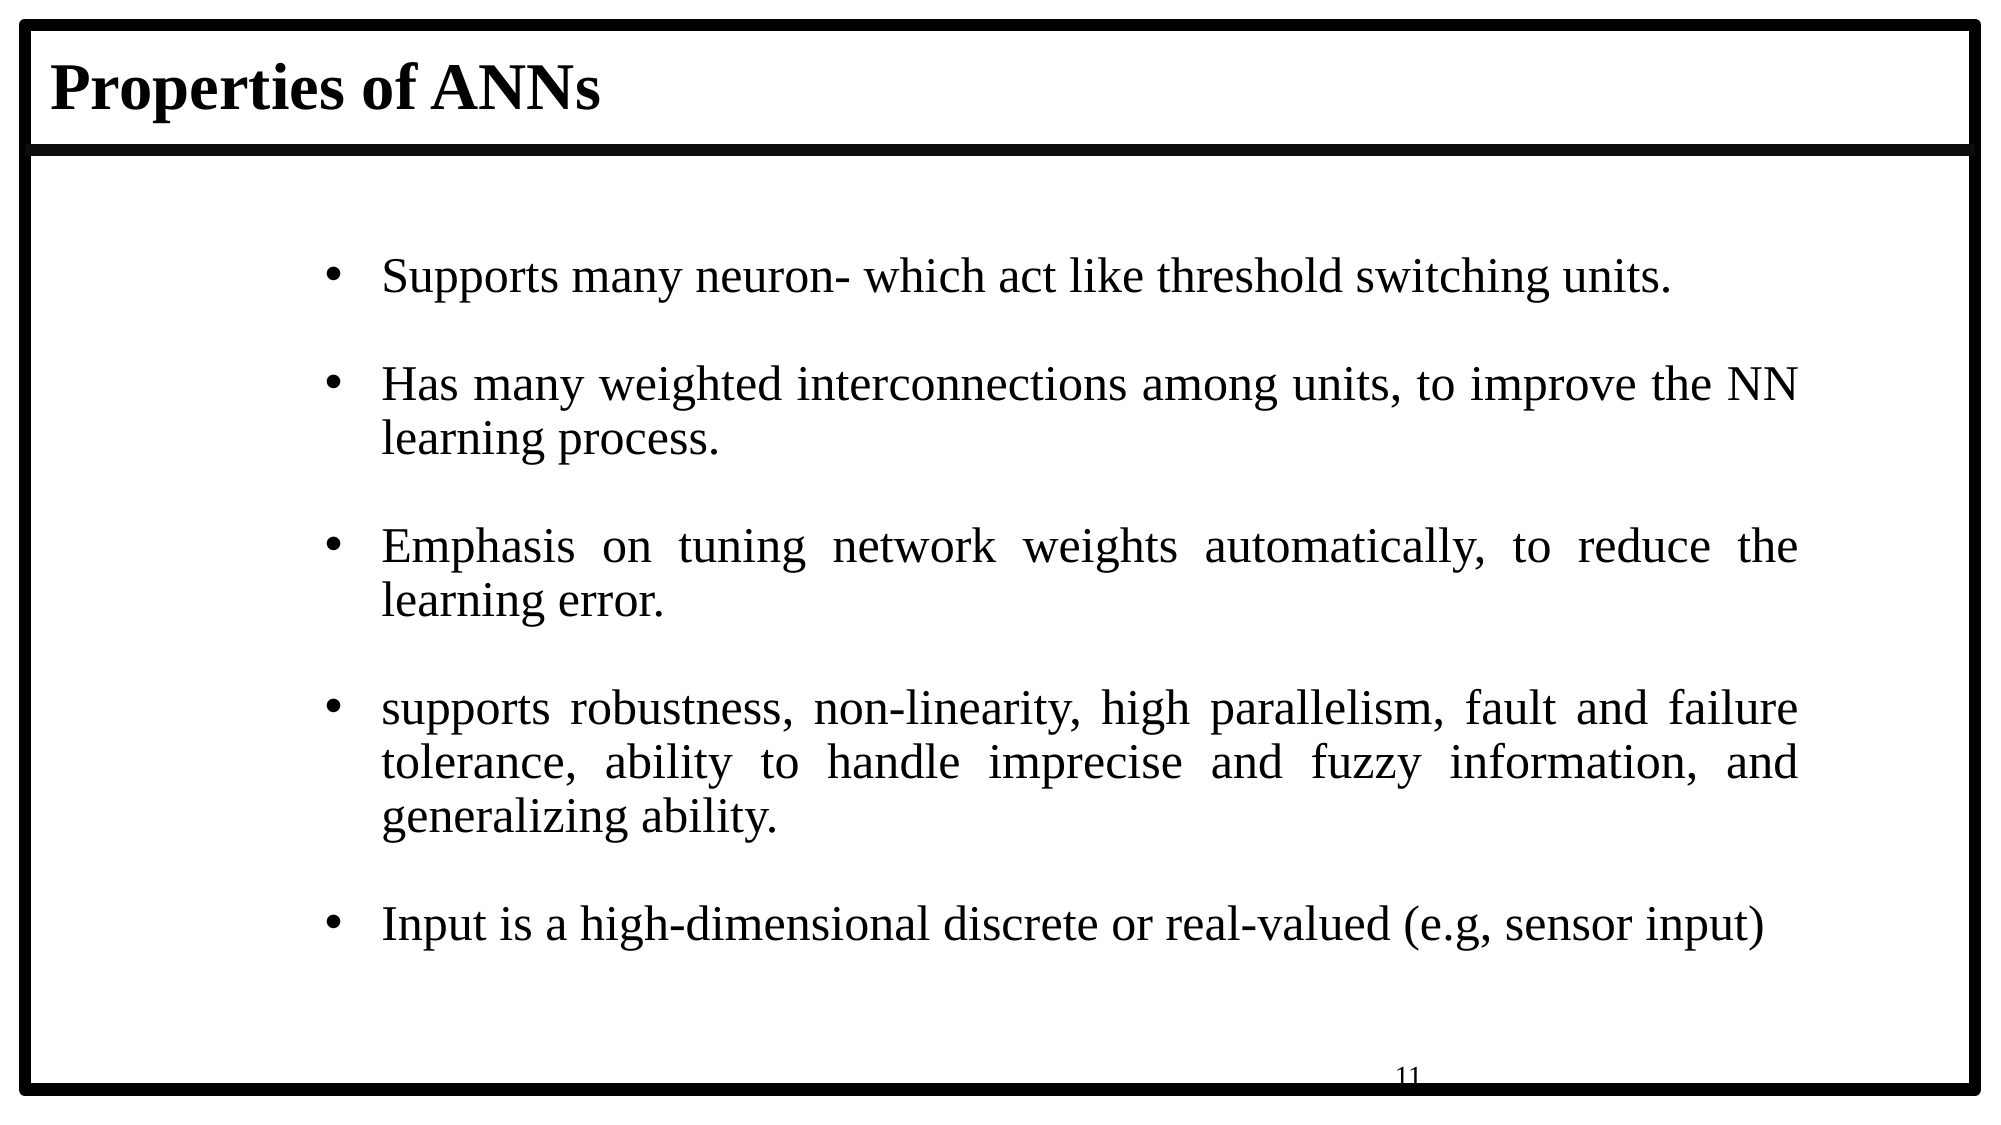

# Properties of ANNs
Supports many neuron- which act like threshold switching units.

Has many weighted interconnections among units, to improve the NN learning process.

Emphasis on tuning network weights automatically, to reduce the learning error.

supports robustness, non-linearity, high parallelism, fault and failure tolerance, ability to handle imprecise and fuzzy information, and generalizing ability.

Input is a high-dimensional discrete or real-valued (e.g, sensor input)

11